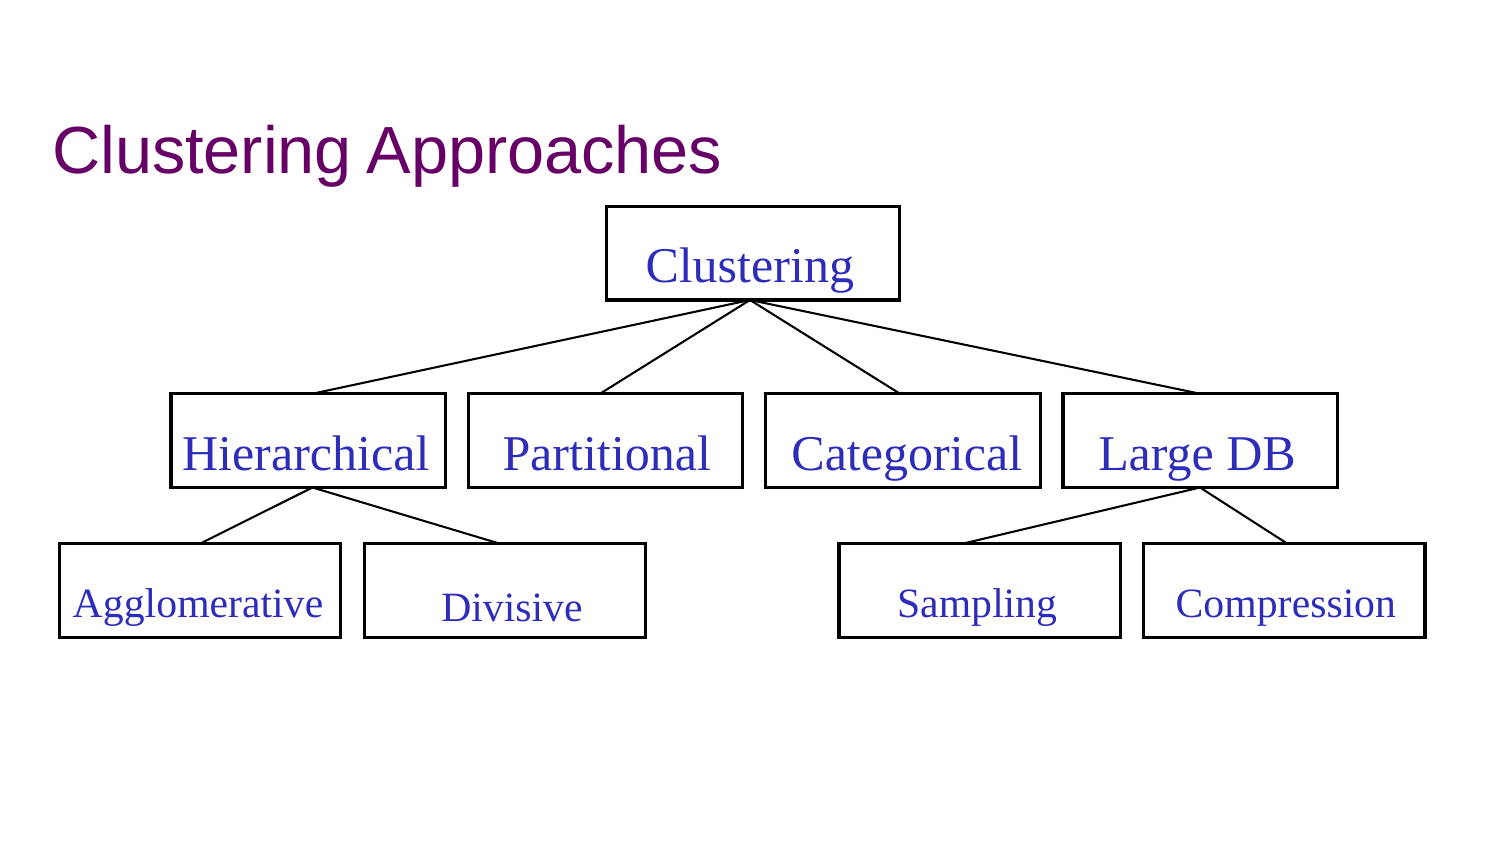

# Clustering Approaches

Clustering

Hierarchical
Partitional
Categorical
Large DB

Agglomerative
Divisive

Sampling
Compression